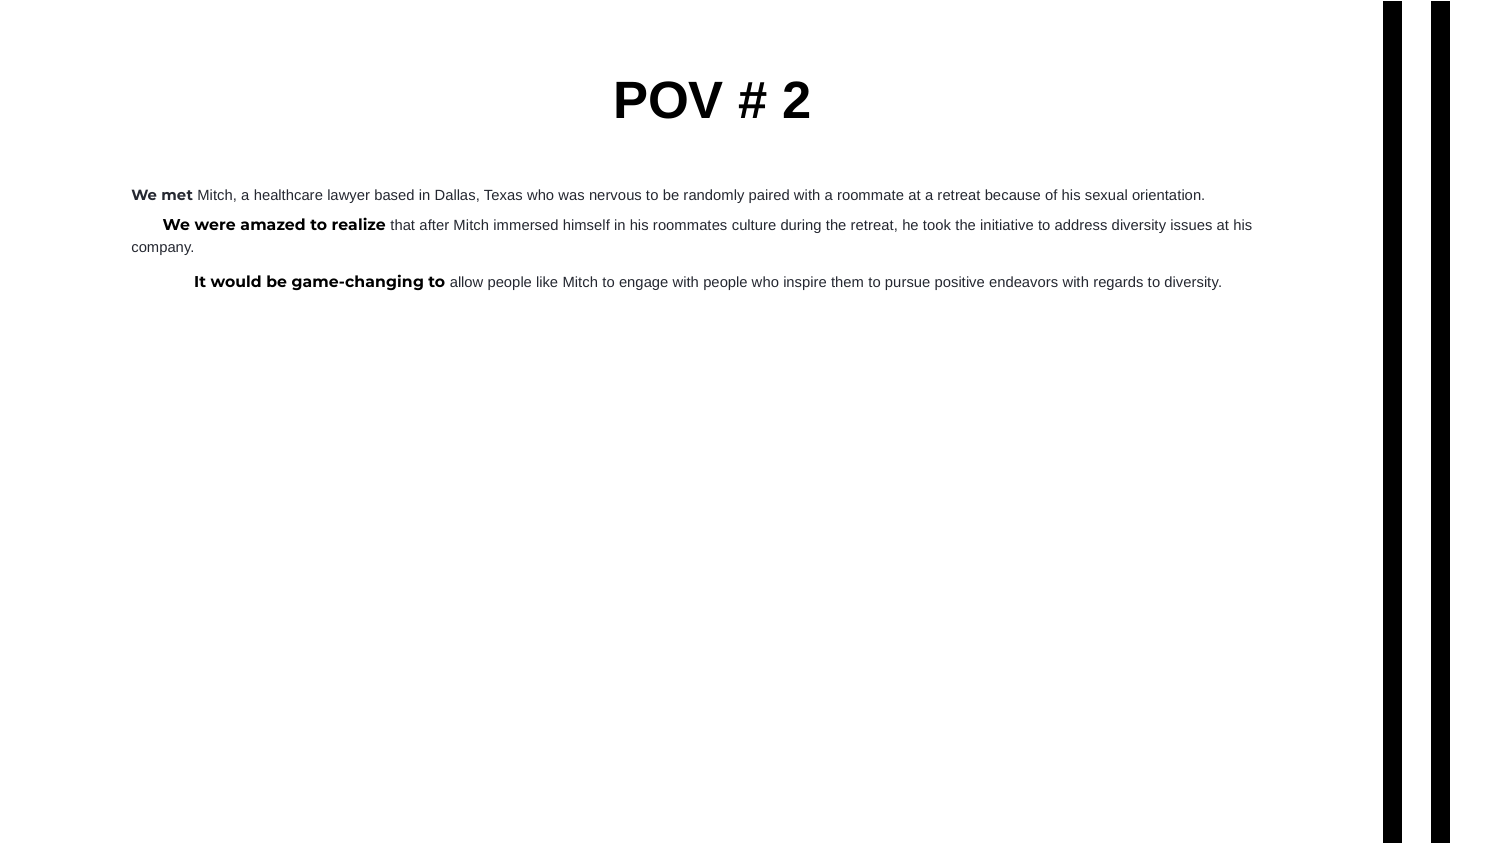

POV # 2
We met Mitch, a healthcare lawyer based in Dallas, Texas who was nervous to be randomly paired with a roommate at a retreat because of his sexual orientation.
We were amazed to realize that after Mitch immersed himself in his roommates culture during the retreat, he took the initiative to address diversity issues at his company.
It would be game-changing to allow people like Mitch to engage with people who inspire them to pursue positive endeavors with regards to diversity.